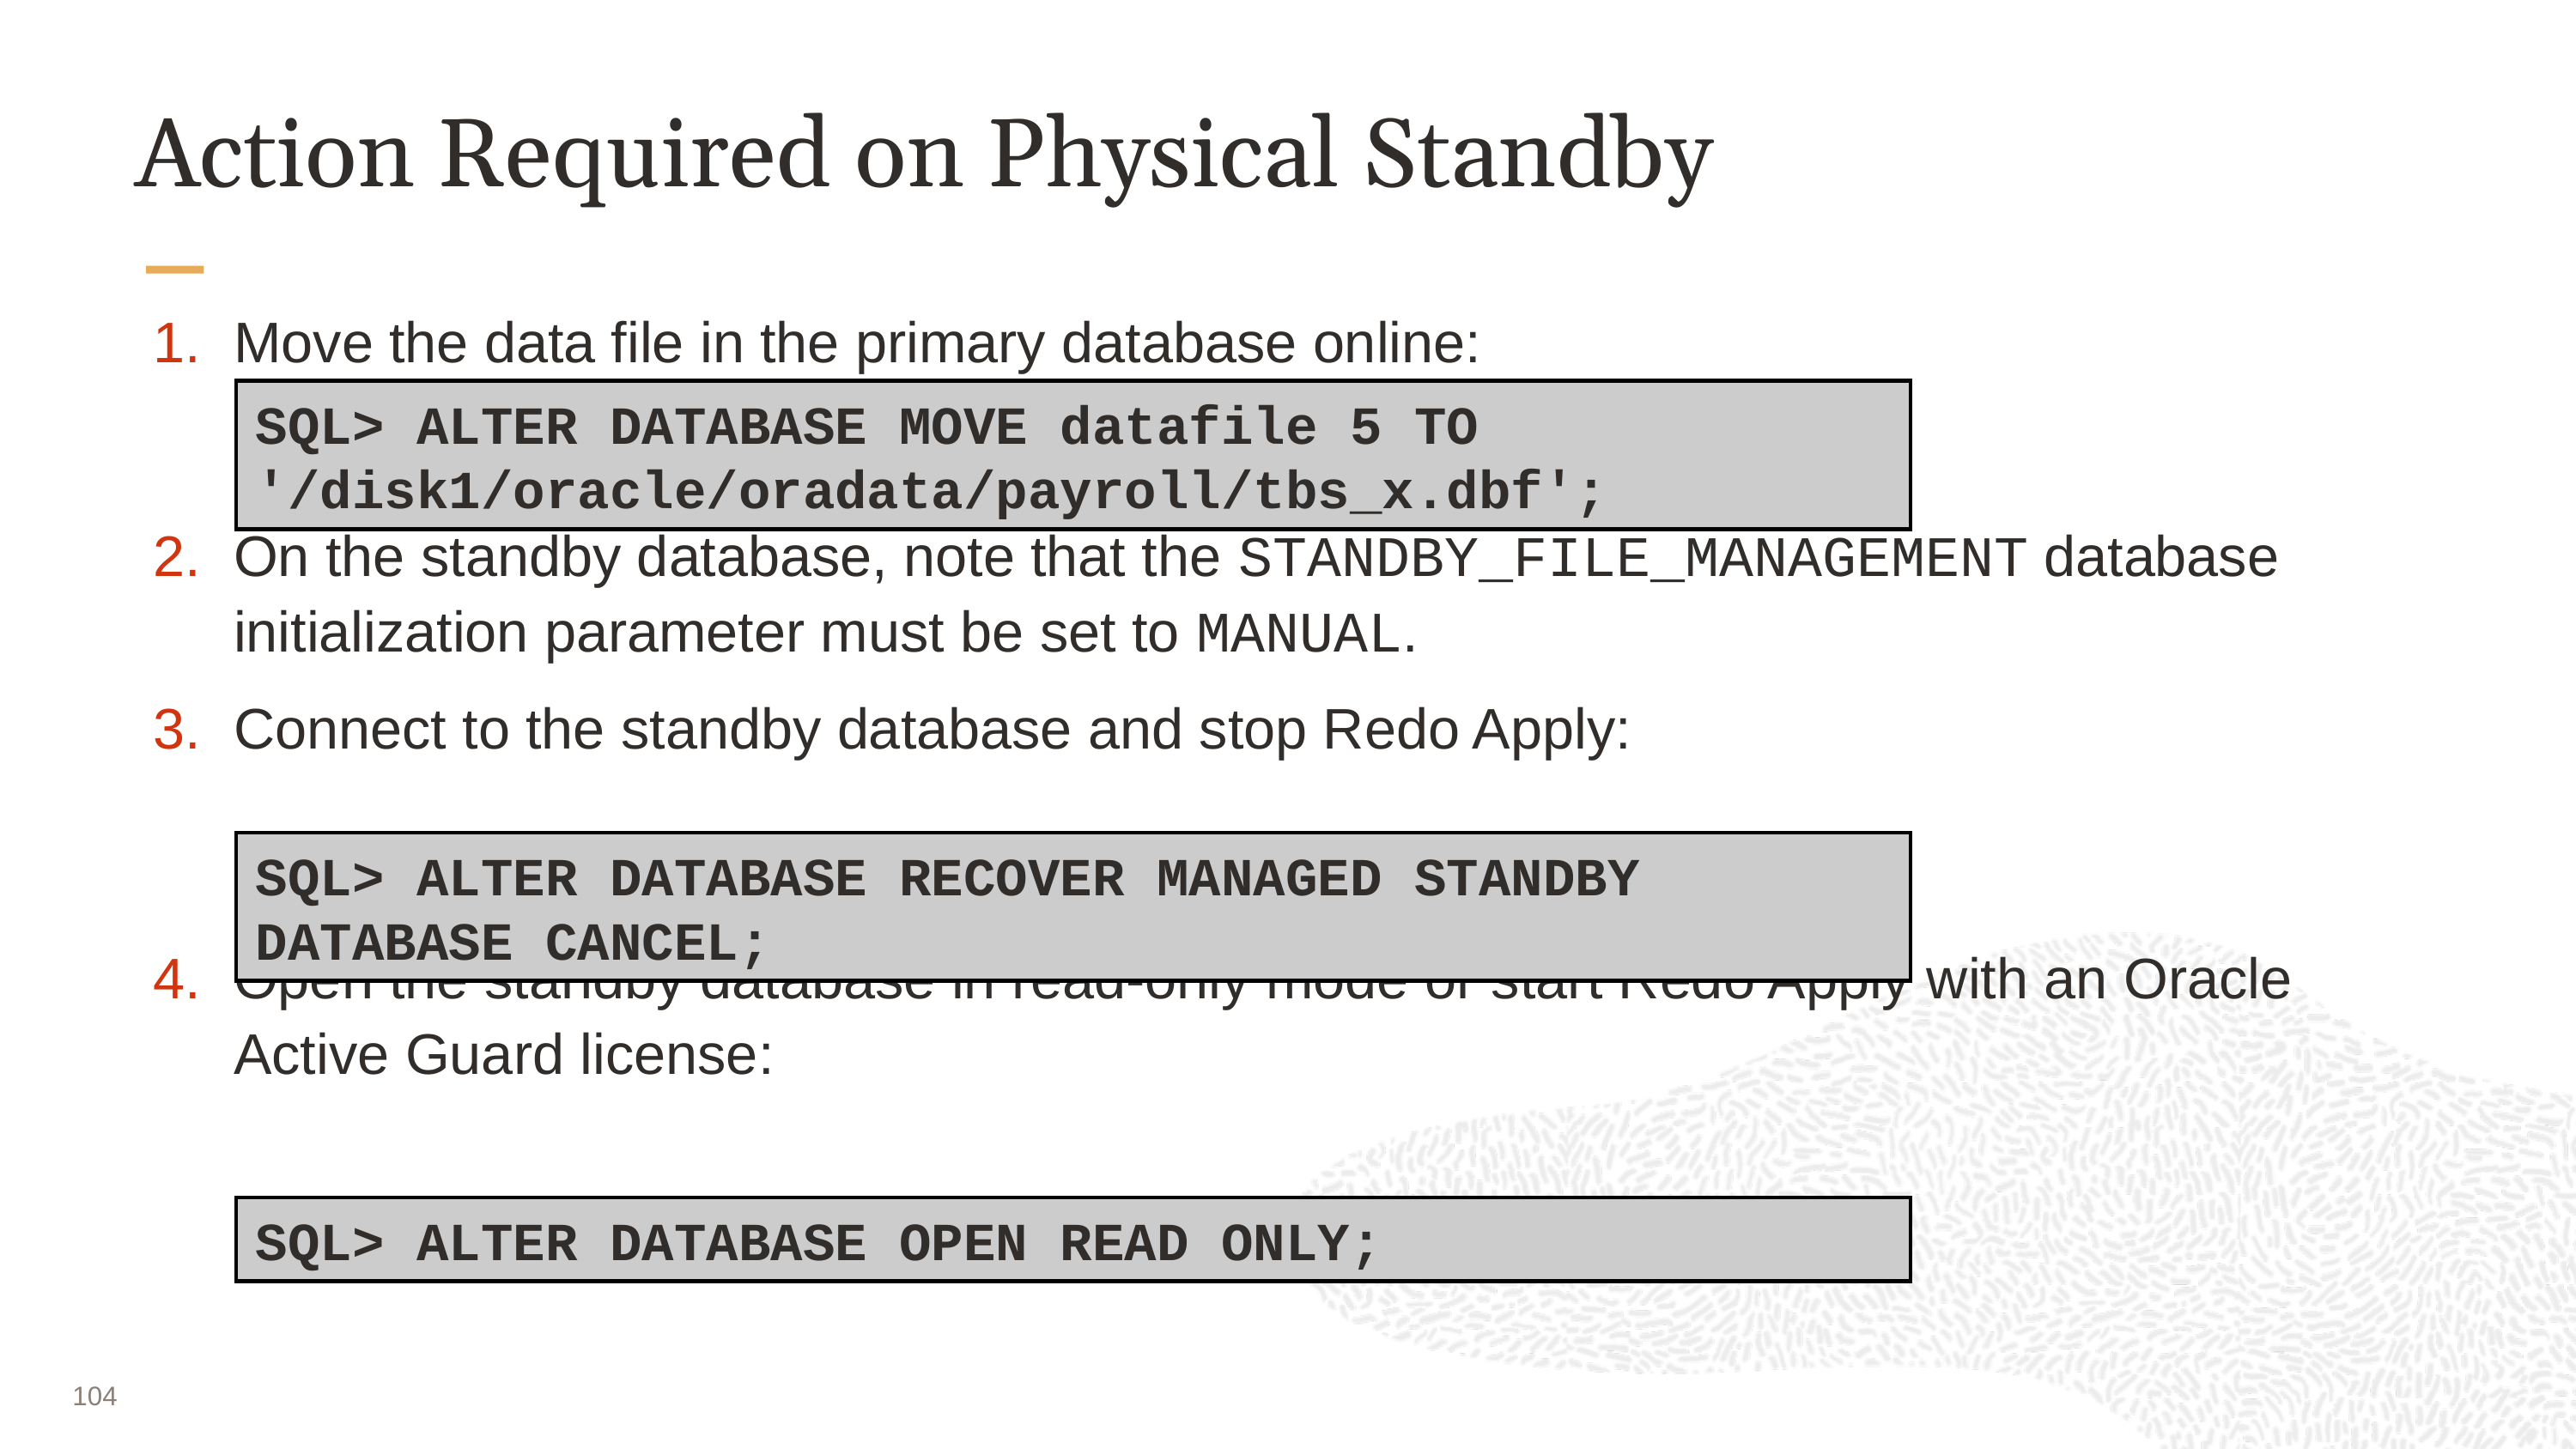

# Action Required on Physical Standby
Move the data file in the primary database online:
On the standby database, note that the STANDBY_FILE_MANAGEMENT database initialization parameter must be set to MANUAL.
Connect to the standby database and stop Redo Apply:

Open the standby database in read-only mode or start Redo Apply with an Oracle Active Guard license:
SQL> ALTER DATABASE MOVE datafile 5 TO
'/disk1/oracle/oradata/payroll/tbs_x.dbf';
SQL> ALTER DATABASE RECOVER MANAGED STANDBY DATABASE CANCEL;
SQL> ALTER DATABASE OPEN READ ONLY;